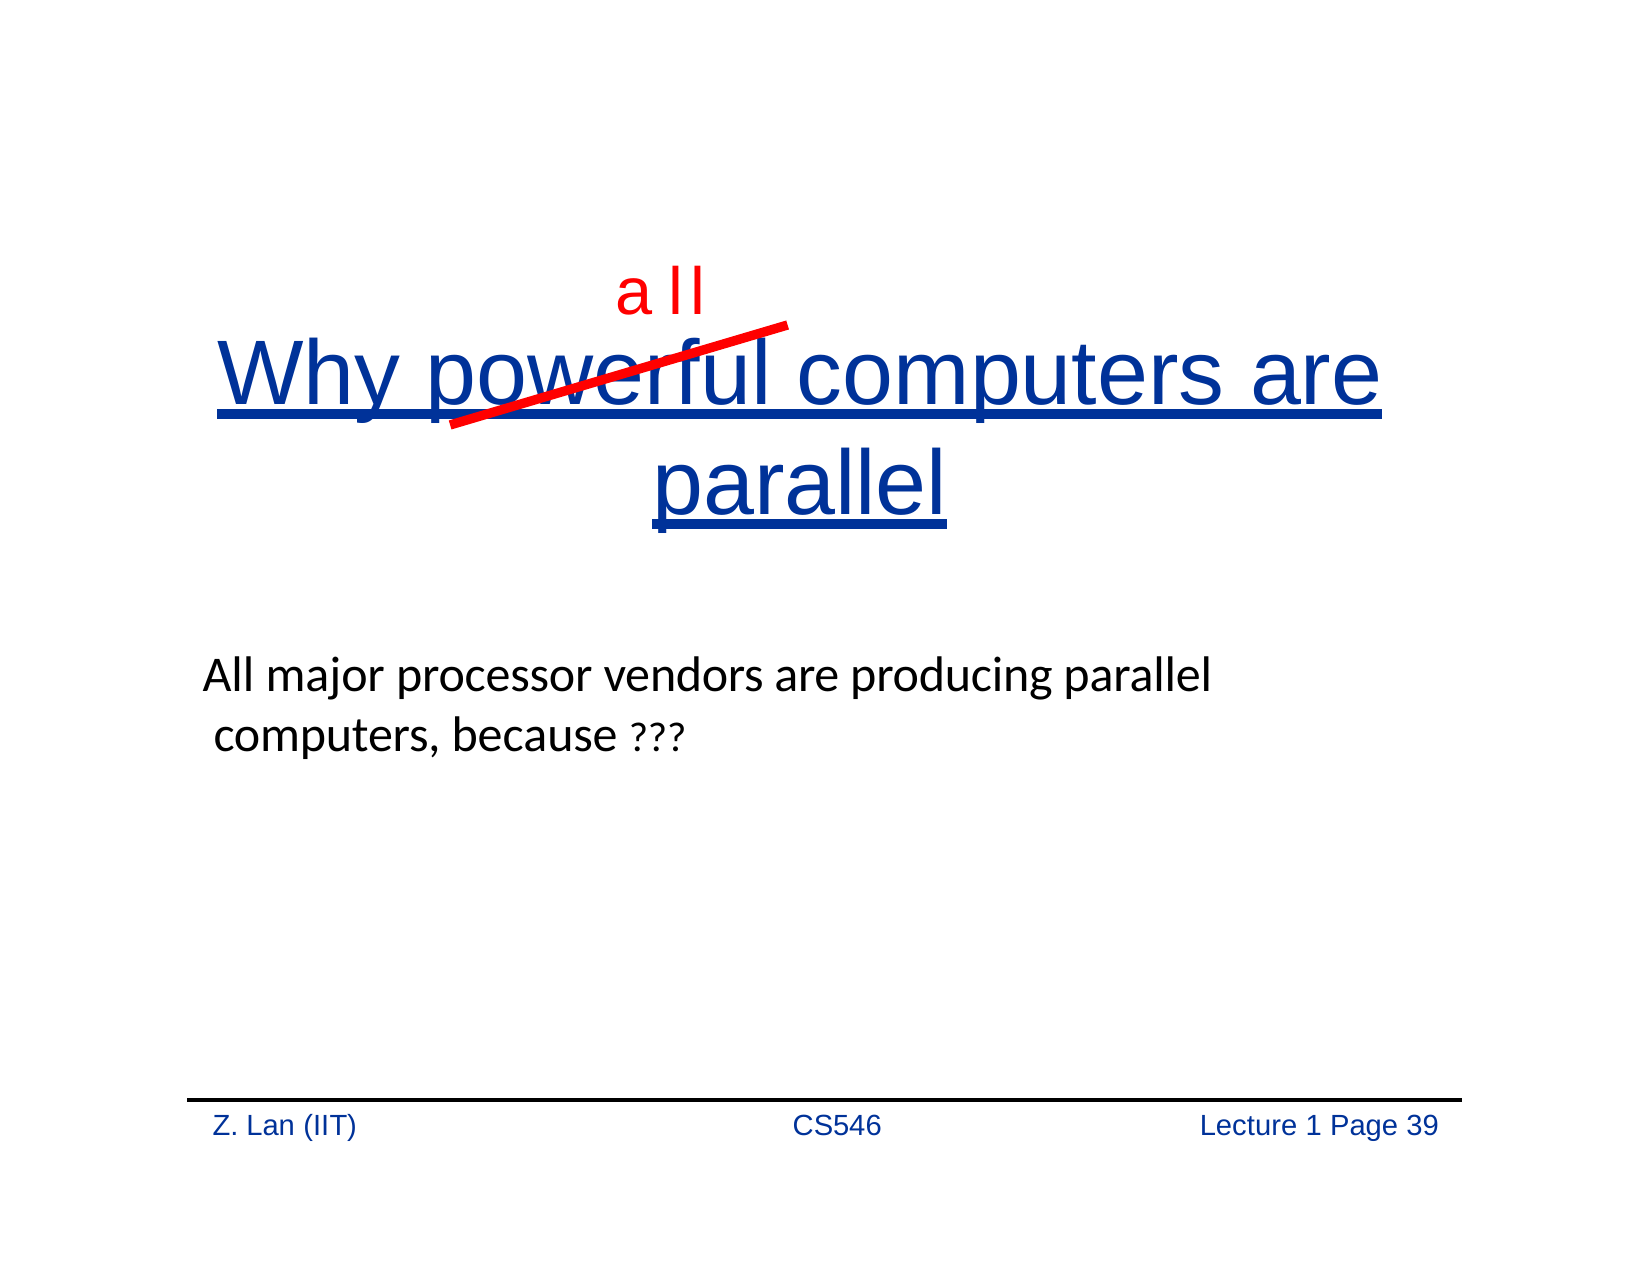

all

Why powerful computers are
parallel
All major processor vendors are producing parallel  computers, because ???

Z. Lan (IIT)
CS546
Lecture 1 Page 39